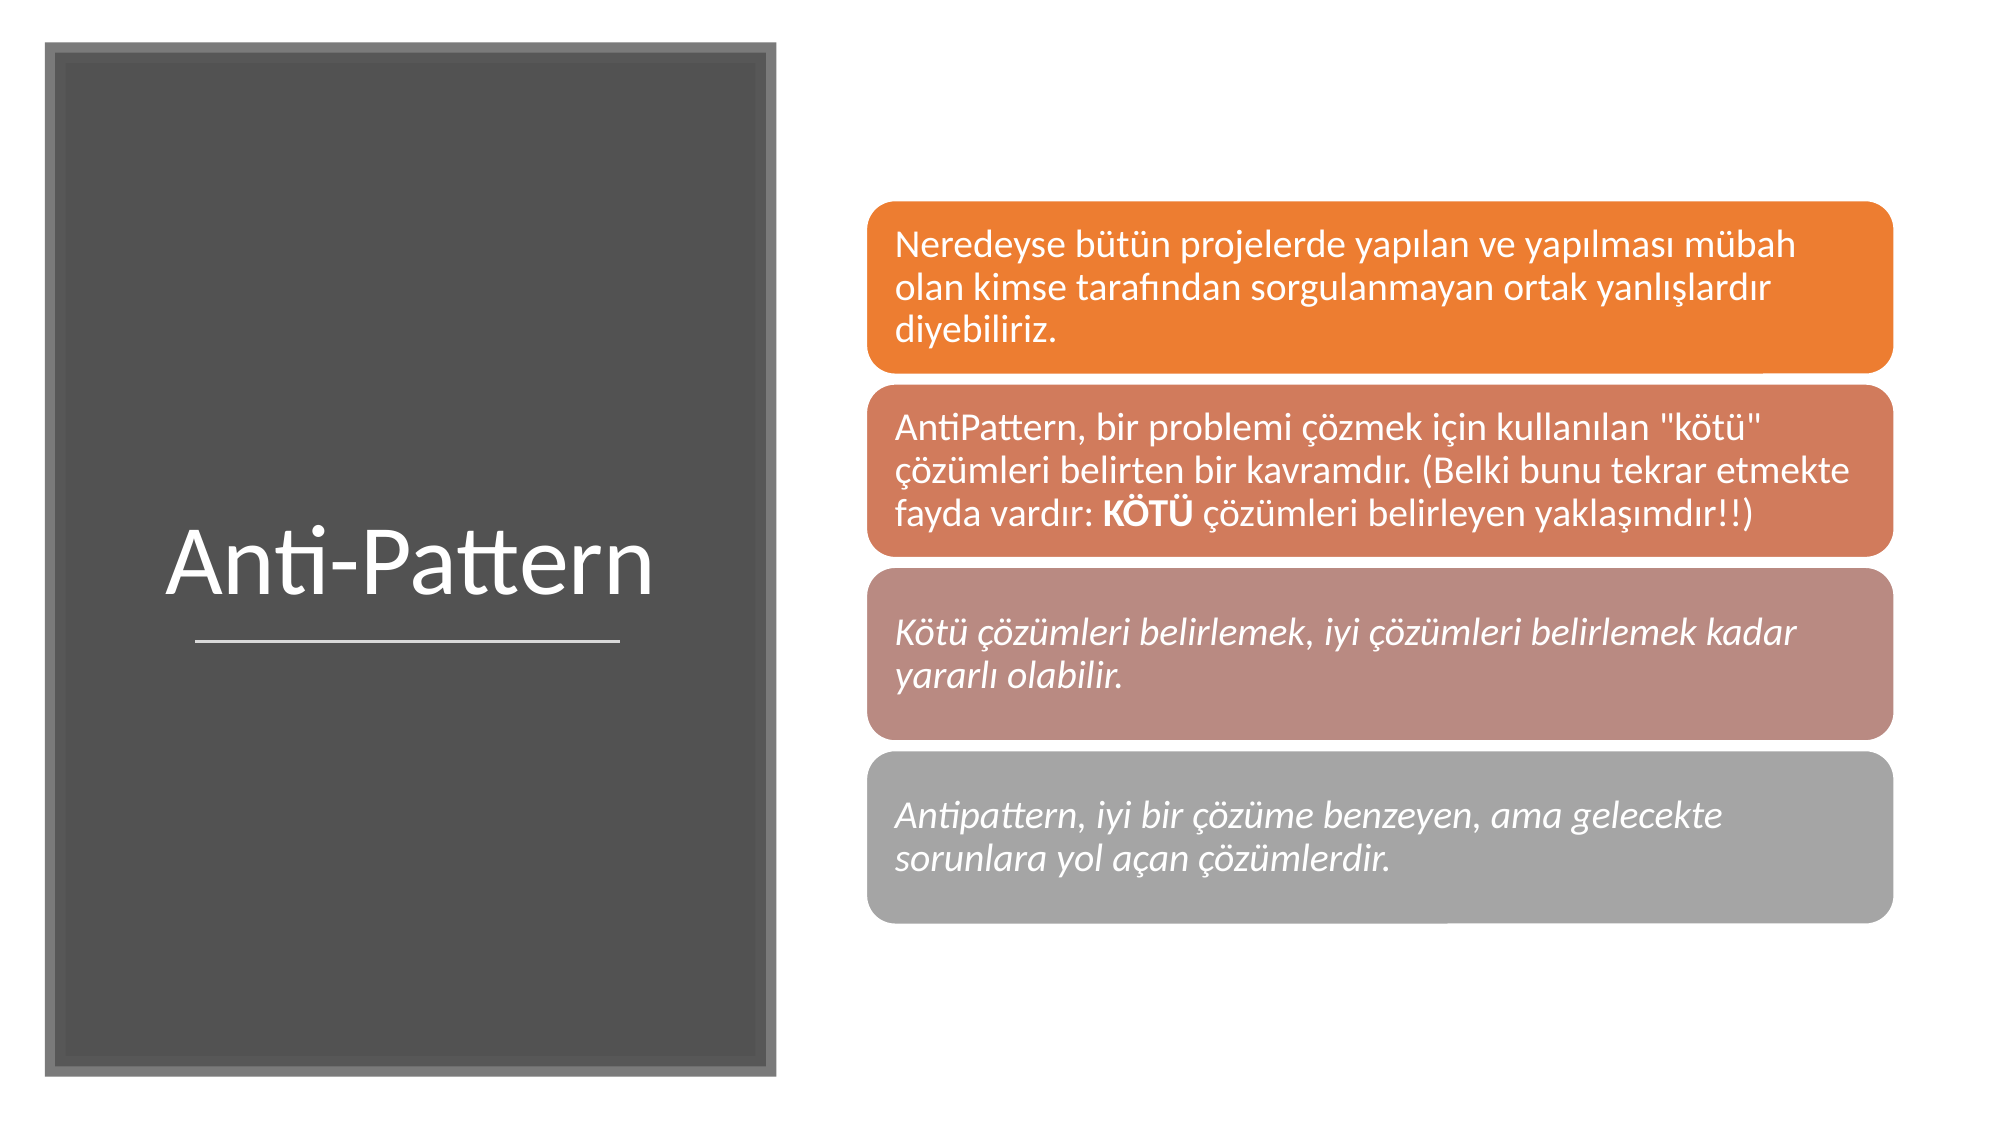

Neredeyse bütün projelerde yapılan ve yapılması mübah olan kimse tarafından sorgulanmayan ortak yanlışlardır diyebiliriz.
AntiPattern, bir problemi çözmek için kullanılan "kötü" çözümleri belirten bir kavramdır. (Belki bunu tekrar etmekte fayda vardır: KÖTÜ çözümleri belirleyen yaklaşımdır!!)
Kötü çözümleri belirlemek, iyi çözümleri belirlemek kadar yararlı olabilir.
Antipattern, iyi bir çözüme benzeyen, ama gelecekte sorunlara yol açan çözümlerdir.
# Anti-Pattern